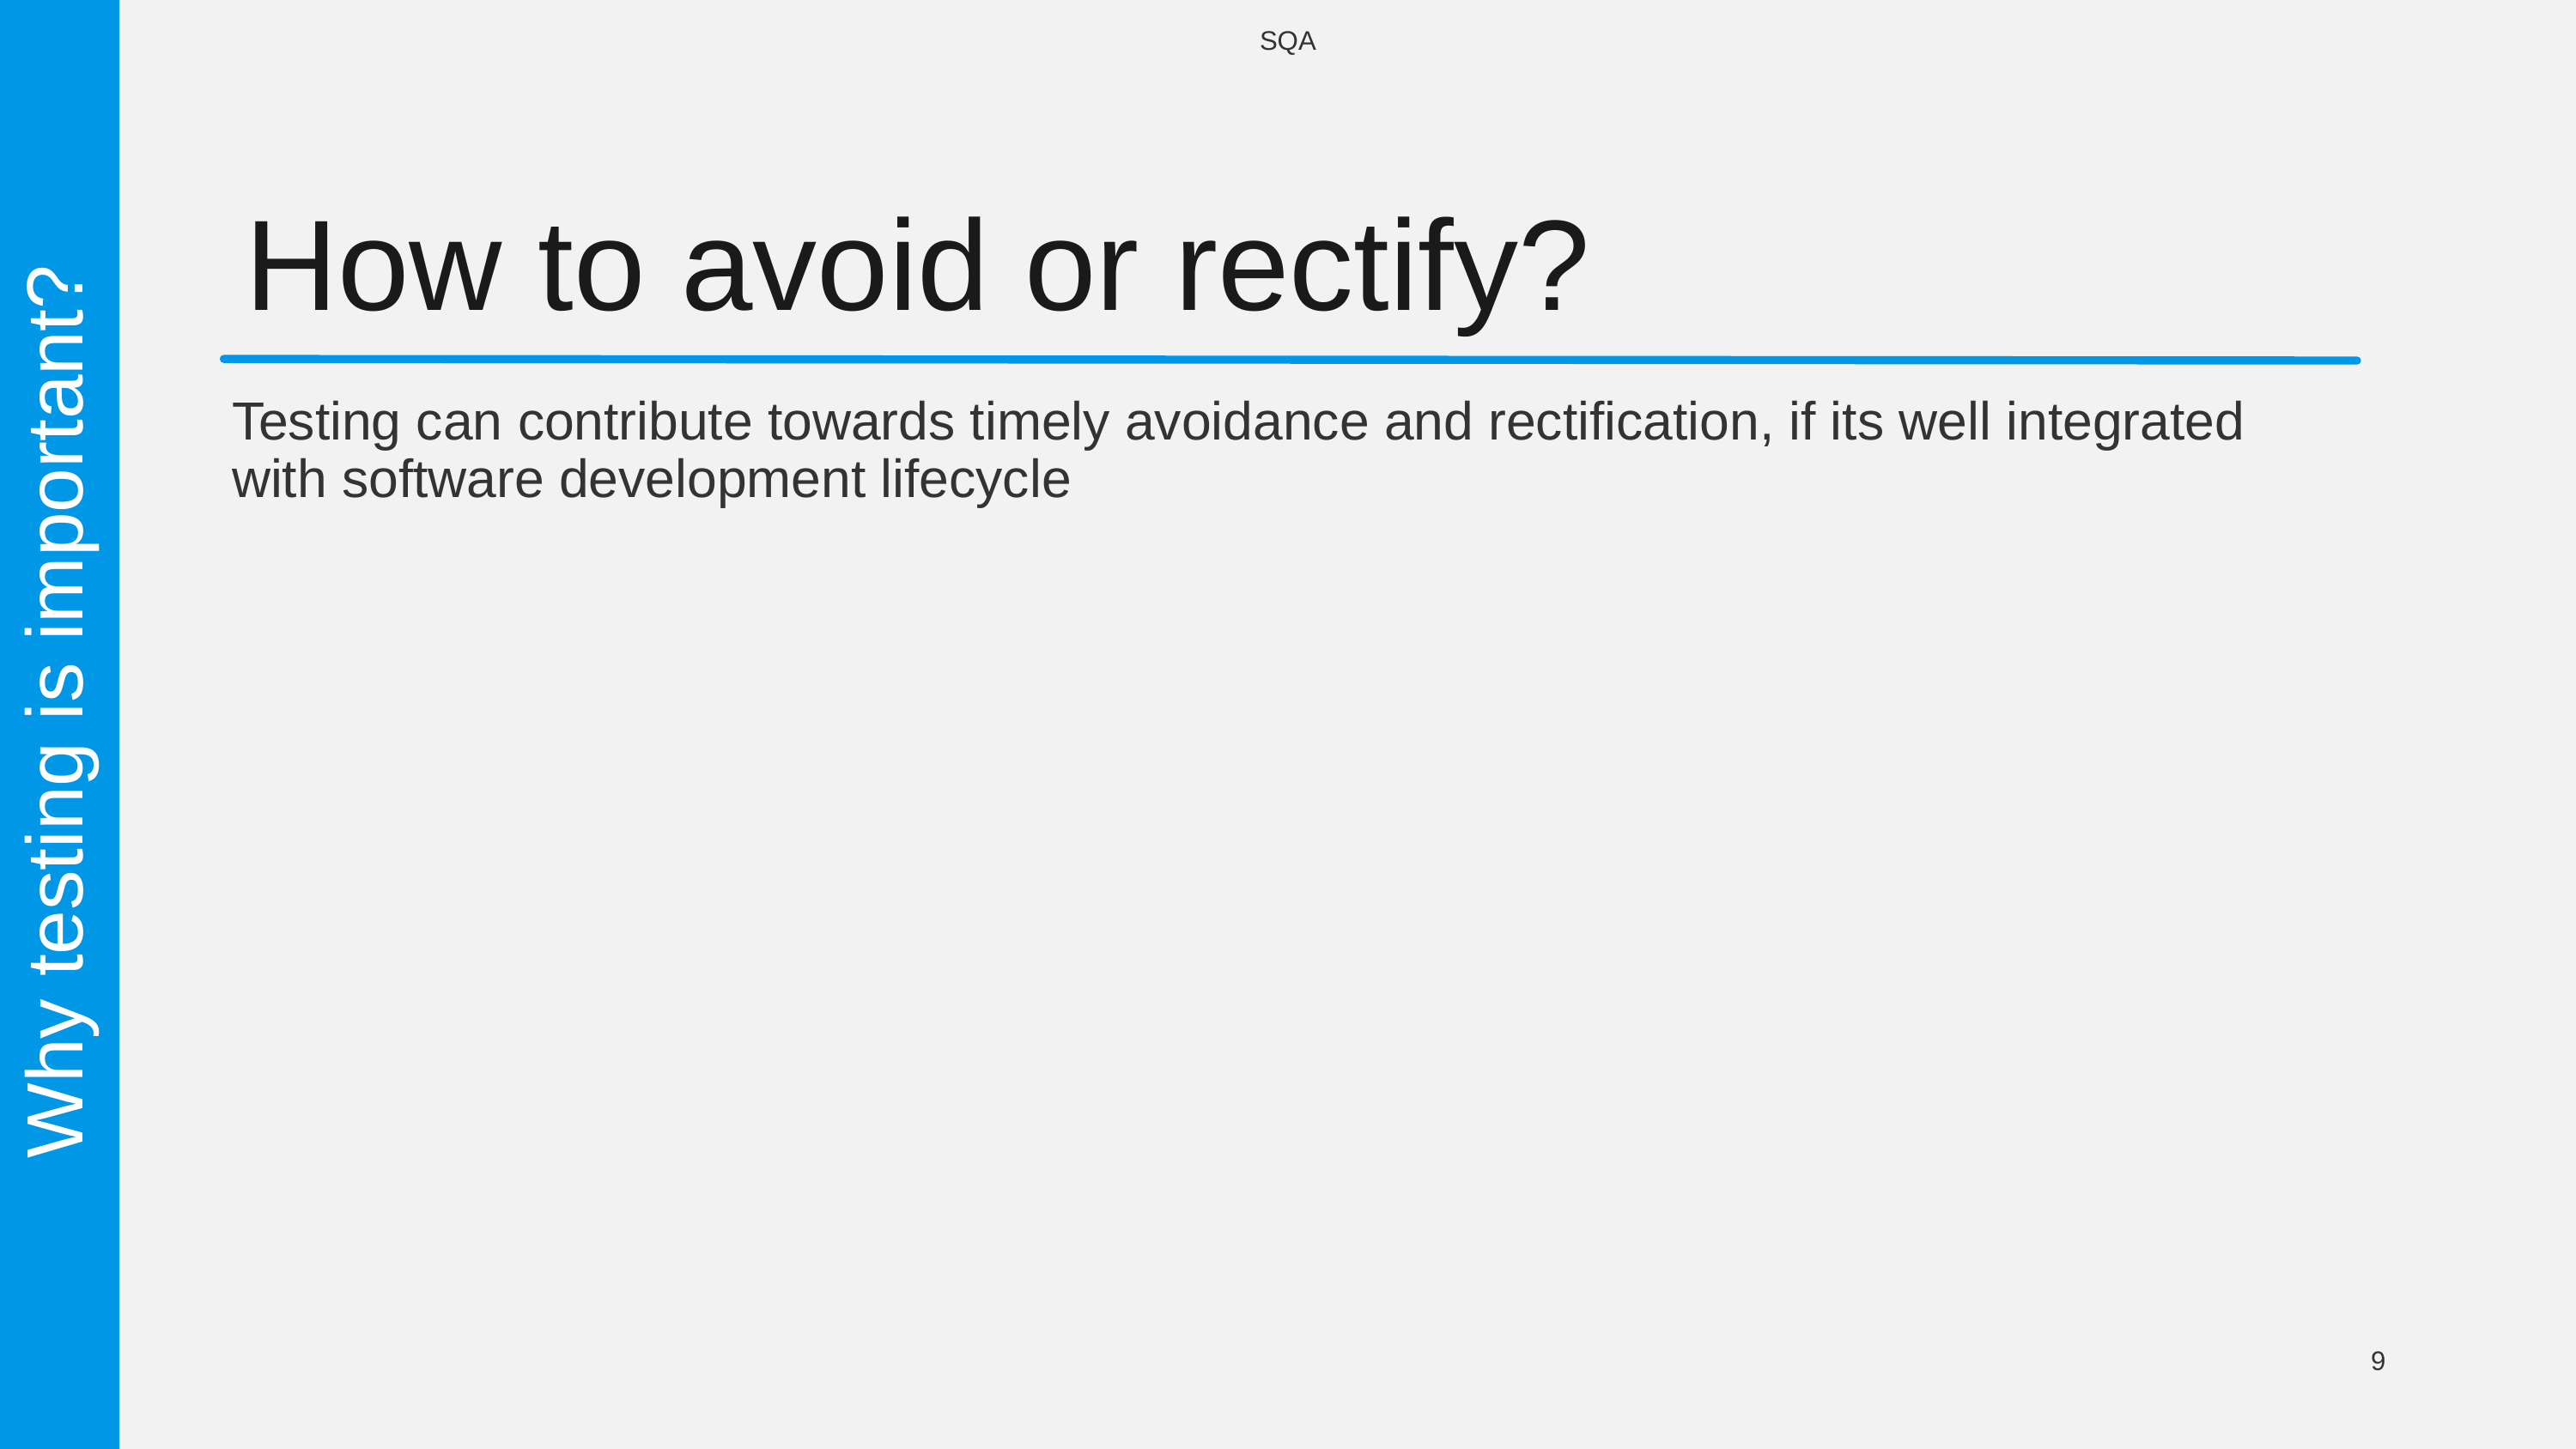

SQA
How to avoid or rectify?

Testing can contribute towards timely avoidance and rectification, if its well integrated with software development lifecycle

Why testing is important?
9